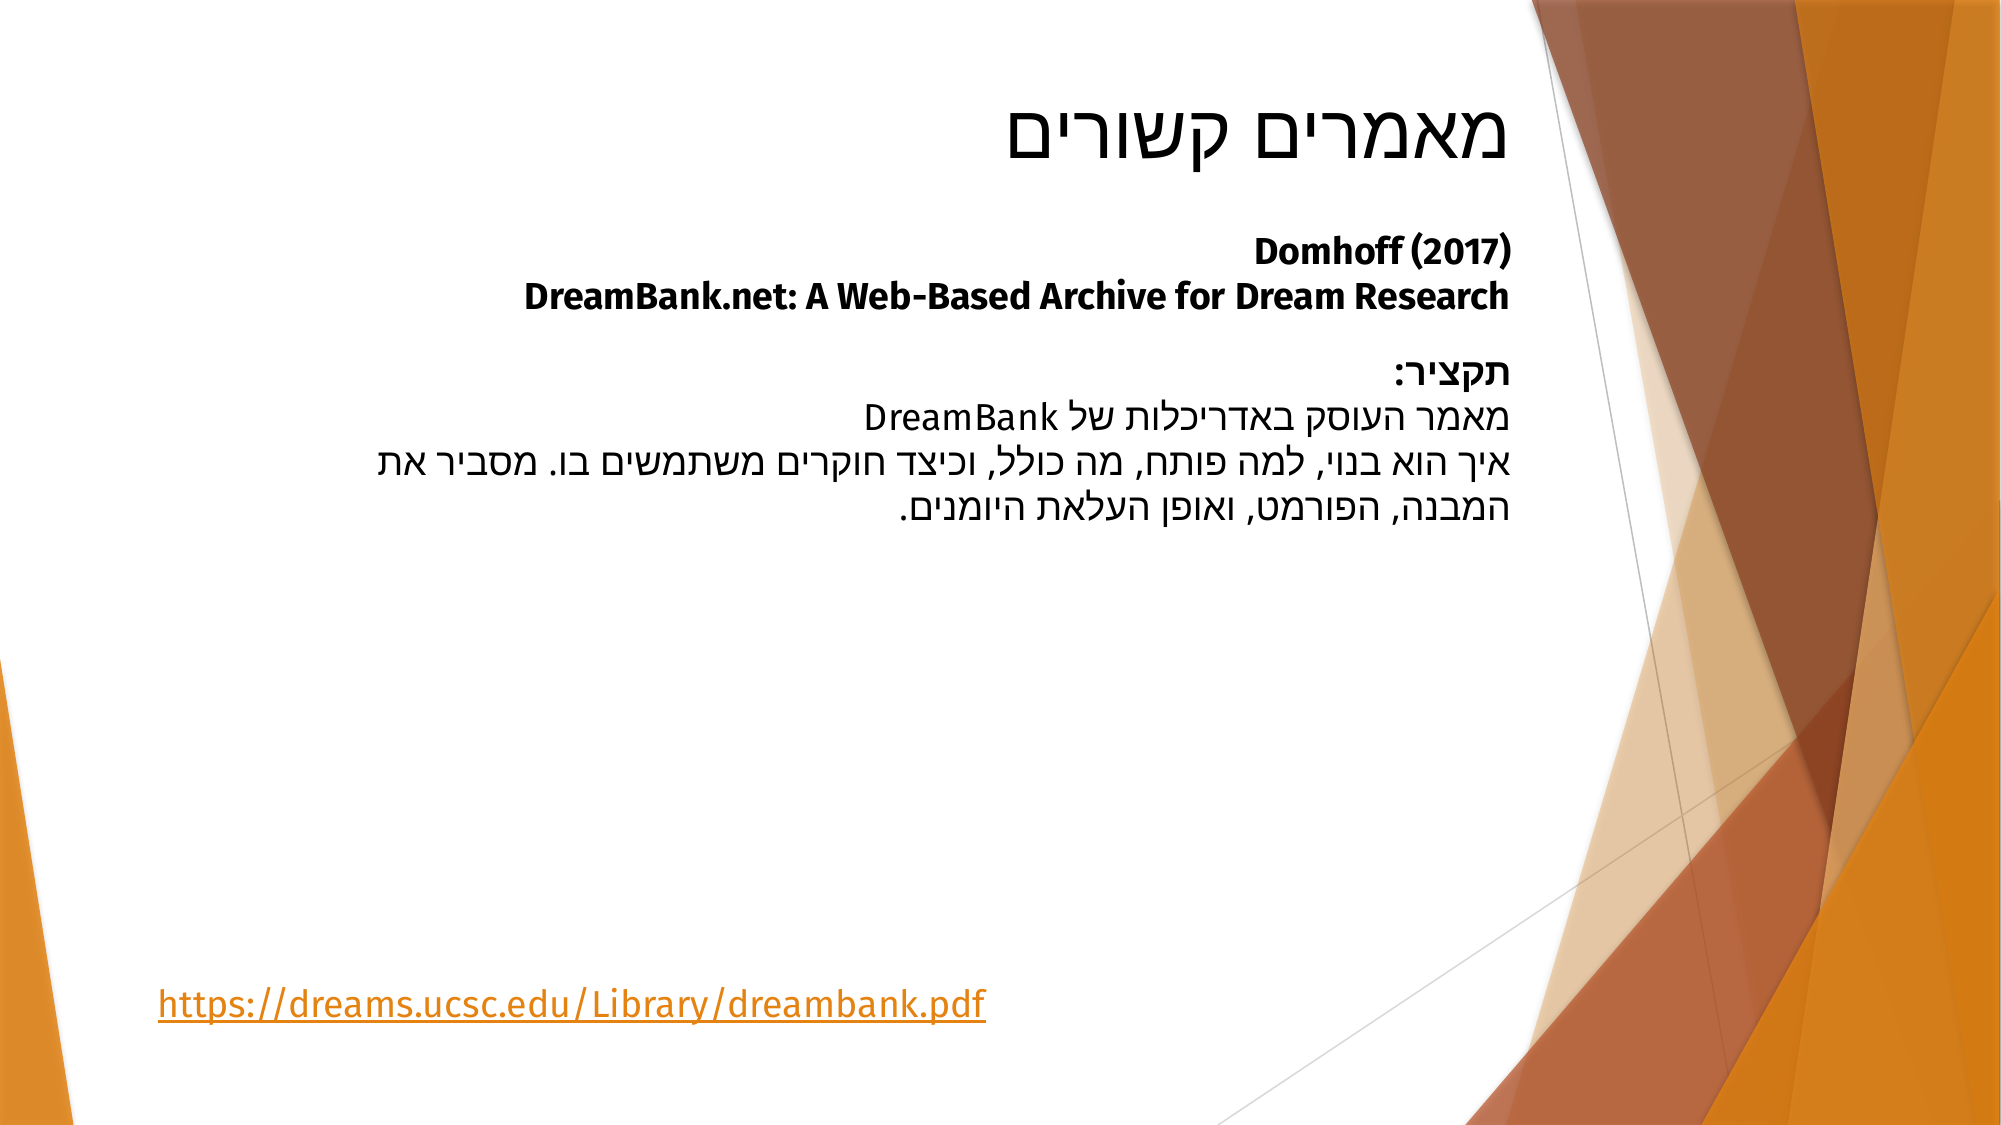

מאמרים קשורים
Domhoff (2017)
DreamBank.net: A Web-Based Archive for Dream Research
תקציר:
מאמר העוסק באדריכלות של DreamBank
איך הוא בנוי, למה פותח, מה כולל, וכיצד חוקרים משתמשים בו. מסביר את המבנה, הפורמט, ואופן העלאת היומנים.
https://dreams.ucsc.edu/Library/dreambank.pdf